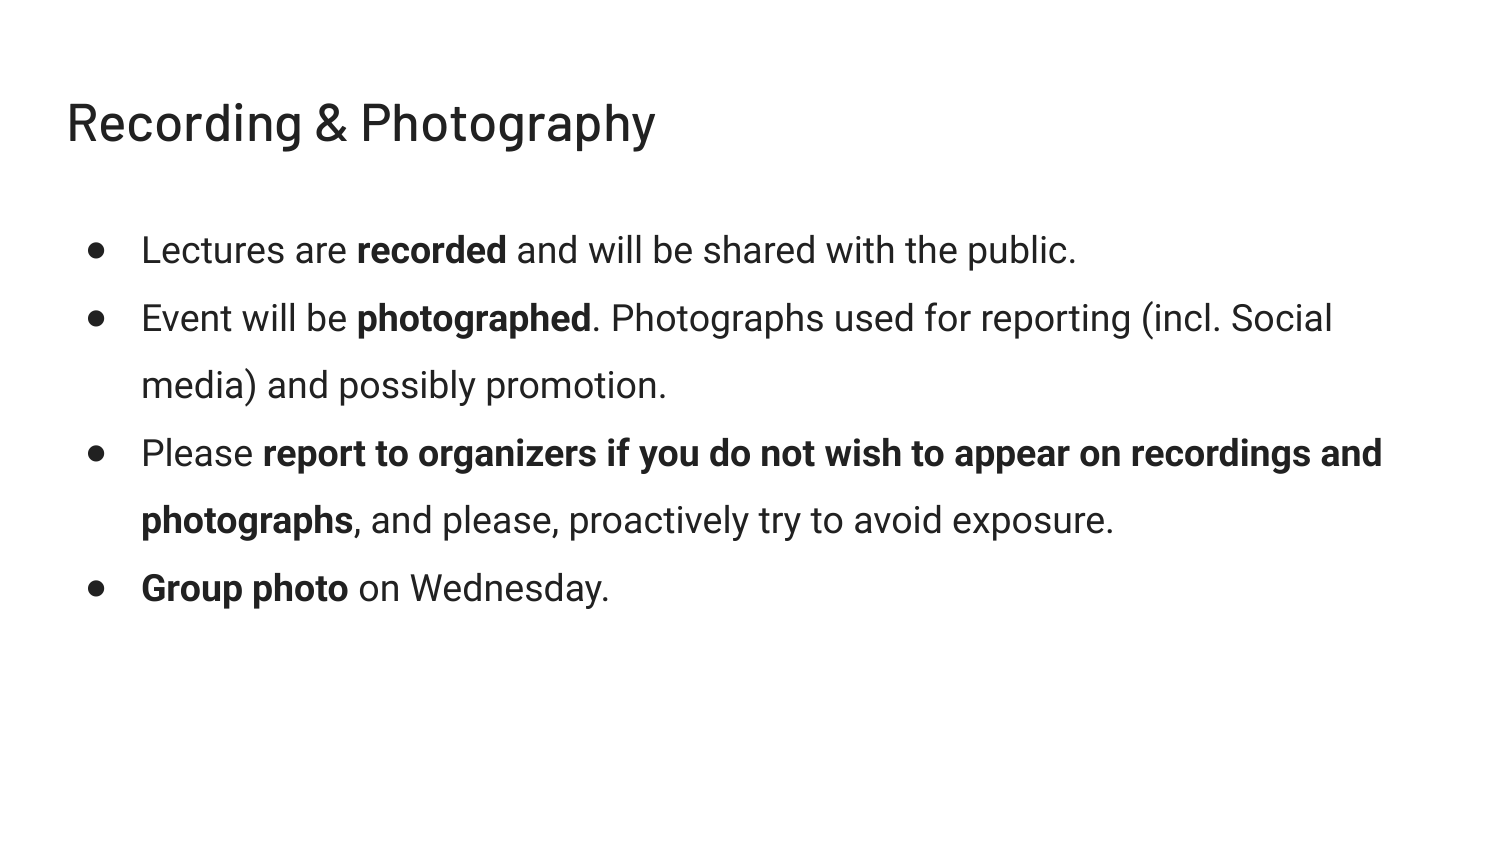

# Recording & Photography
Lectures are recorded and will be shared with the public.
Event will be photographed. Photographs used for reporting (incl. Social media) and possibly promotion.
Please report to organizers if you do not wish to appear on recordings and photographs, and please, proactively try to avoid exposure.
Group photo on Wednesday.
18